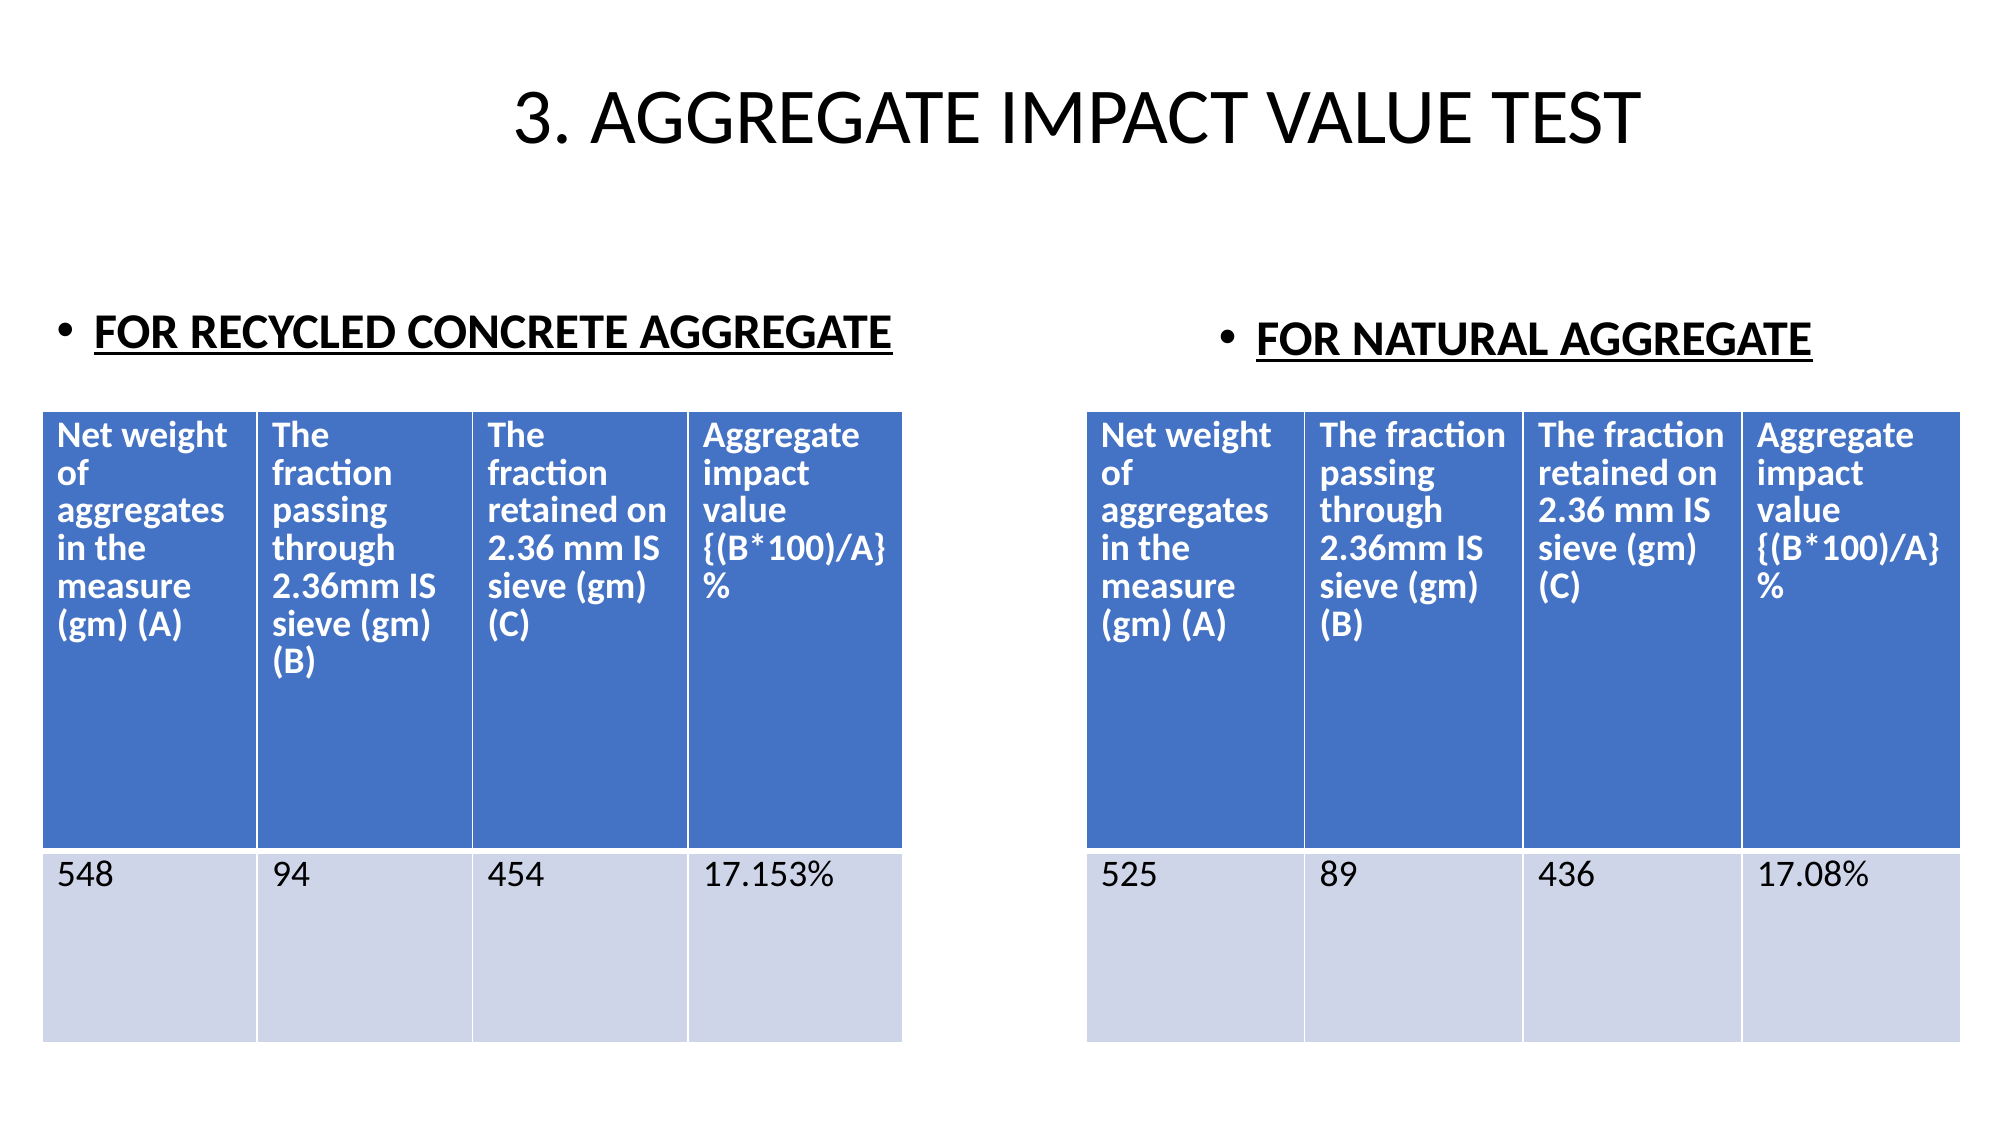

3. AGGREGATE IMPACT VALUE TEST

FOR RECYCLED CONCRETE AGGREGATE

FOR NATURAL AGGREGATE

| Net weight of aggregates in the measure (gm) (A) | The fraction passing through 2.36mm IS sieve (gm) (B) | The fraction retained on 2.36 mm IS sieve (gm) (C) | Aggregate impact value {(B\*100)/A} % |
| --- | --- | --- | --- |
| 548 | 94 | 454 | 17.153% |
| Net weight of aggregates in the measure (gm) (A) | The fraction passing through 2.36mm IS sieve (gm) (B) | The fraction retained on 2.36 mm IS sieve (gm) (C) | Aggregate impact value {(B\*100)/A} % |
| --- | --- | --- | --- |
| 525 | 89 | 436 | 17.08% |